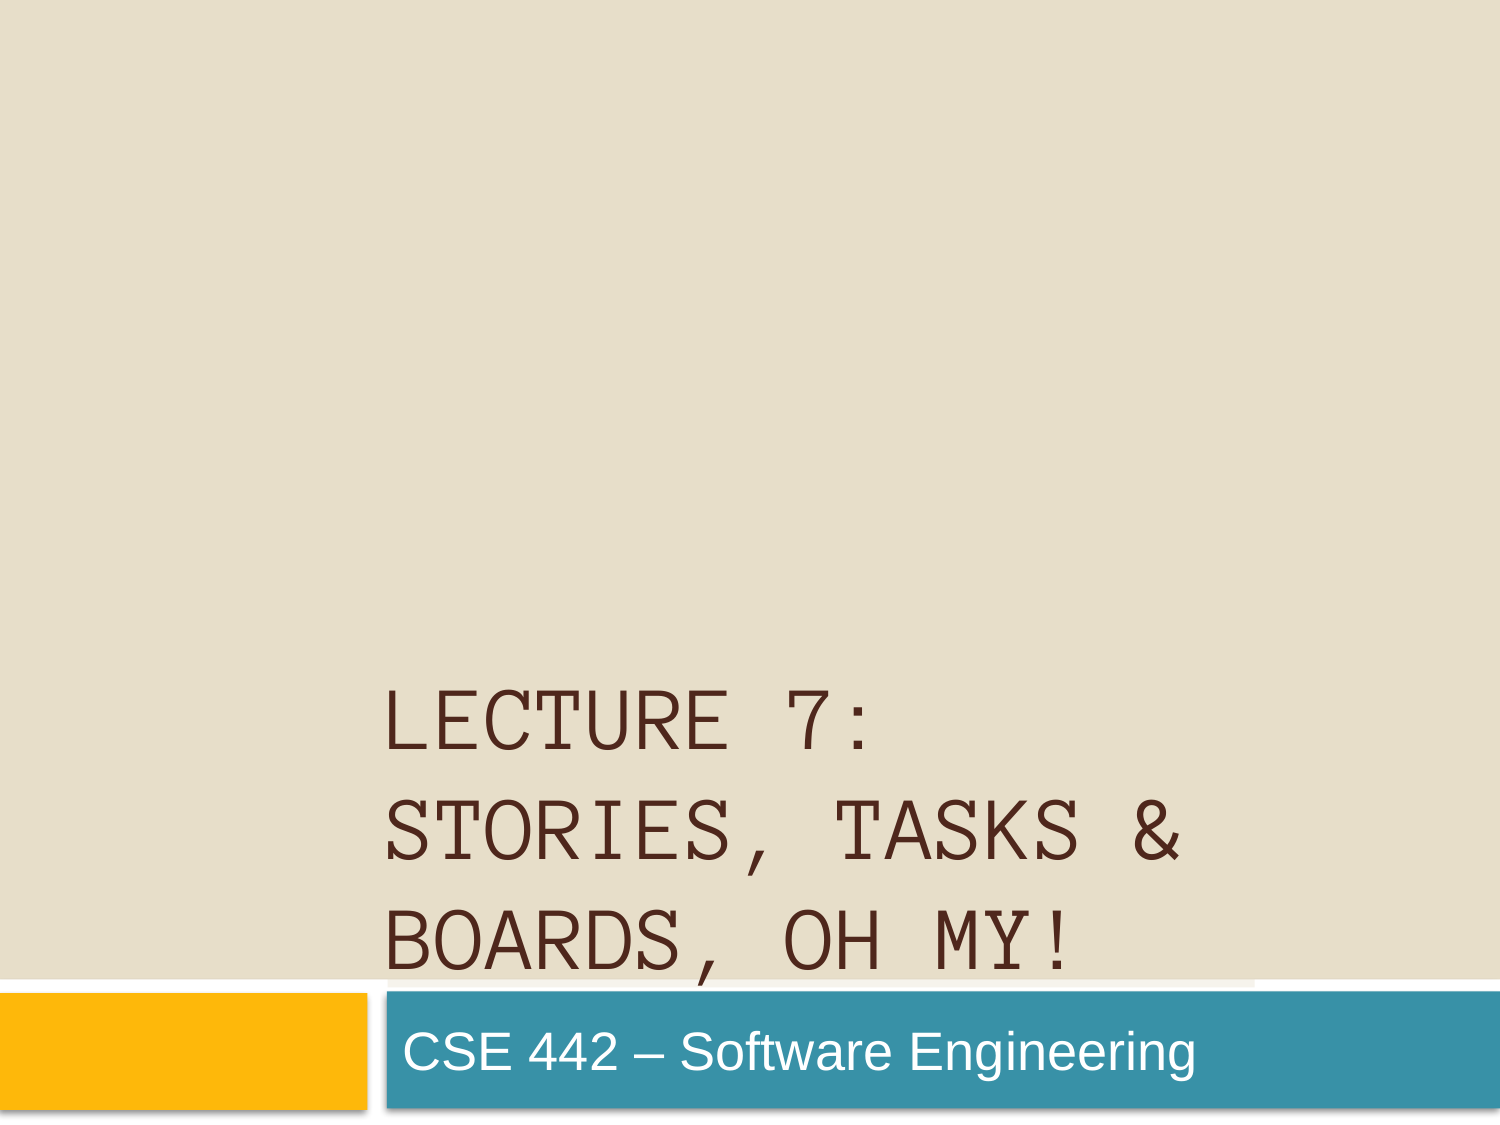

# Lecture 7: Stories, Tasks & Boards, oh My!
CSE 442 – Software Engineering